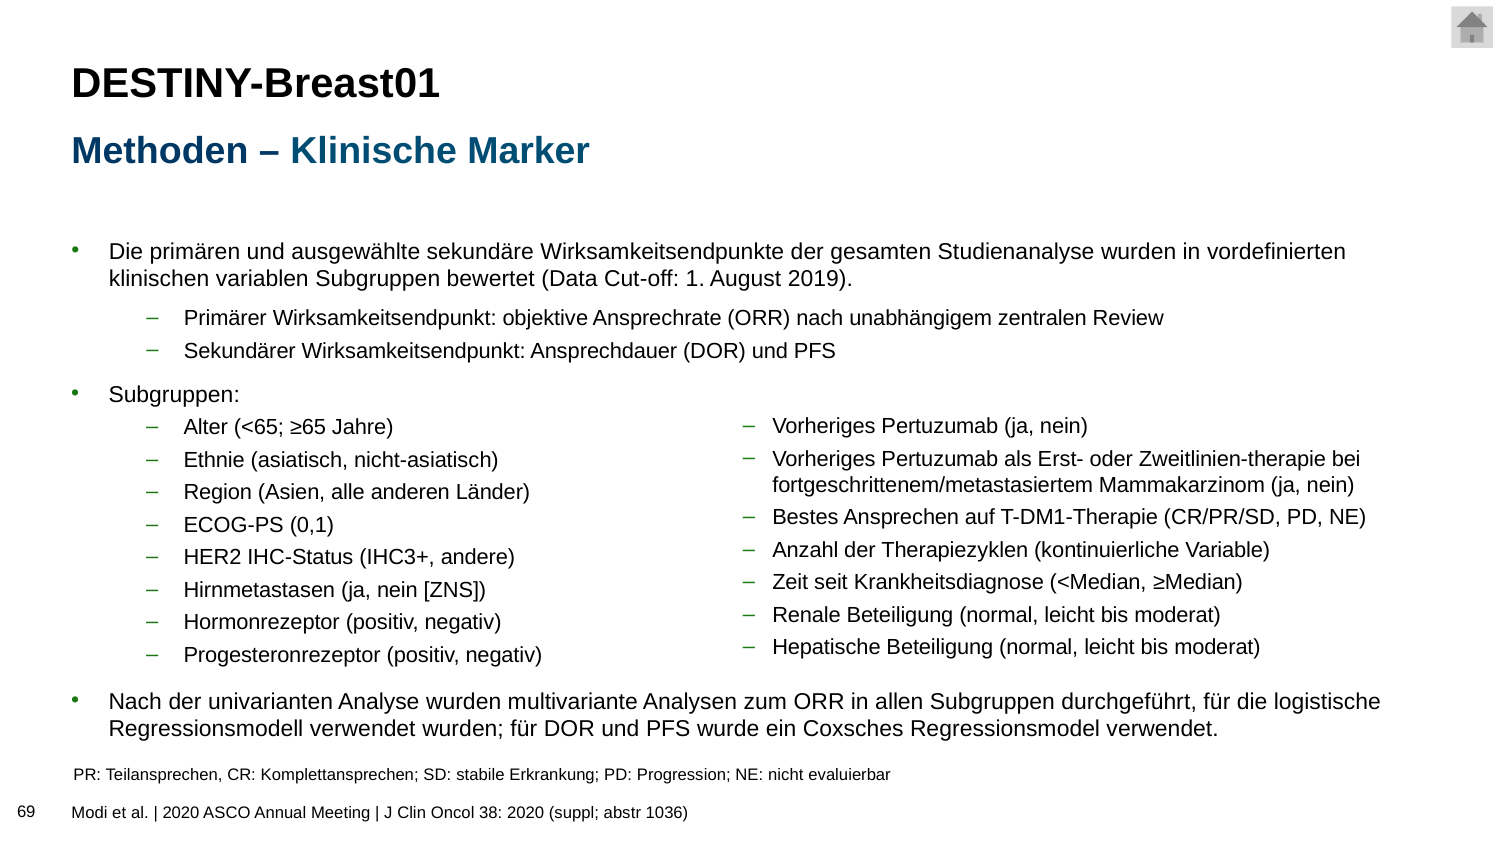

# DESTINY-Breast01
Methoden – Klinische Marker
Die primären und ausgewählte sekundäre Wirksamkeitsendpunkte der gesamten Studienanalyse wurden in vordefinierten klinischen variablen Subgruppen bewertet (Data Cut-off: 1. August 2019).
Primärer Wirksamkeitsendpunkt: objektive Ansprechrate (ORR) nach unabhängigem zentralen Review
Sekundärer Wirksamkeitsendpunkt: Ansprechdauer (DOR) und PFS
Subgruppen:
Alter (<65; ≥65 Jahre)
Ethnie (asiatisch, nicht-asiatisch)
Region (Asien, alle anderen Länder)
ECOG-PS (0,1)
HER2 IHC-Status (IHC3+, andere)
Hirnmetastasen (ja, nein [ZNS])
Hormonrezeptor (positiv, negativ)
Progesteronrezeptor (positiv, negativ)

Vorheriges Pertuzumab (ja, nein)
Vorheriges Pertuzumab als Erst- oder Zweitlinien-therapie bei fortgeschrittenem/metastasiertem Mammakarzinom (ja, nein)
Bestes Ansprechen auf T-DM1-Therapie (CR/PR/SD, PD, NE)
Anzahl der Therapiezyklen (kontinuierliche Variable)
Zeit seit Krankheitsdiagnose (<Median, ≥Median)
Renale Beteiligung (normal, leicht bis moderat)
Hepatische Beteiligung (normal, leicht bis moderat)

Nach der univarianten Analyse wurden multivariante Analysen zum ORR in allen Subgruppen durchgeführt, für die logistische Regressionsmodell verwendet wurden; für DOR und PFS wurde ein Coxsches Regressionsmodel verwendet.
PR: Teilansprechen, CR: Komplettansprechen; SD: stabile Erkrankung; PD: Progression; NE: nicht evaluierbar
69
Modi et al. | 2020 ASCO Annual Meeting | J Clin Oncol 38: 2020 (suppl; abstr 1036)